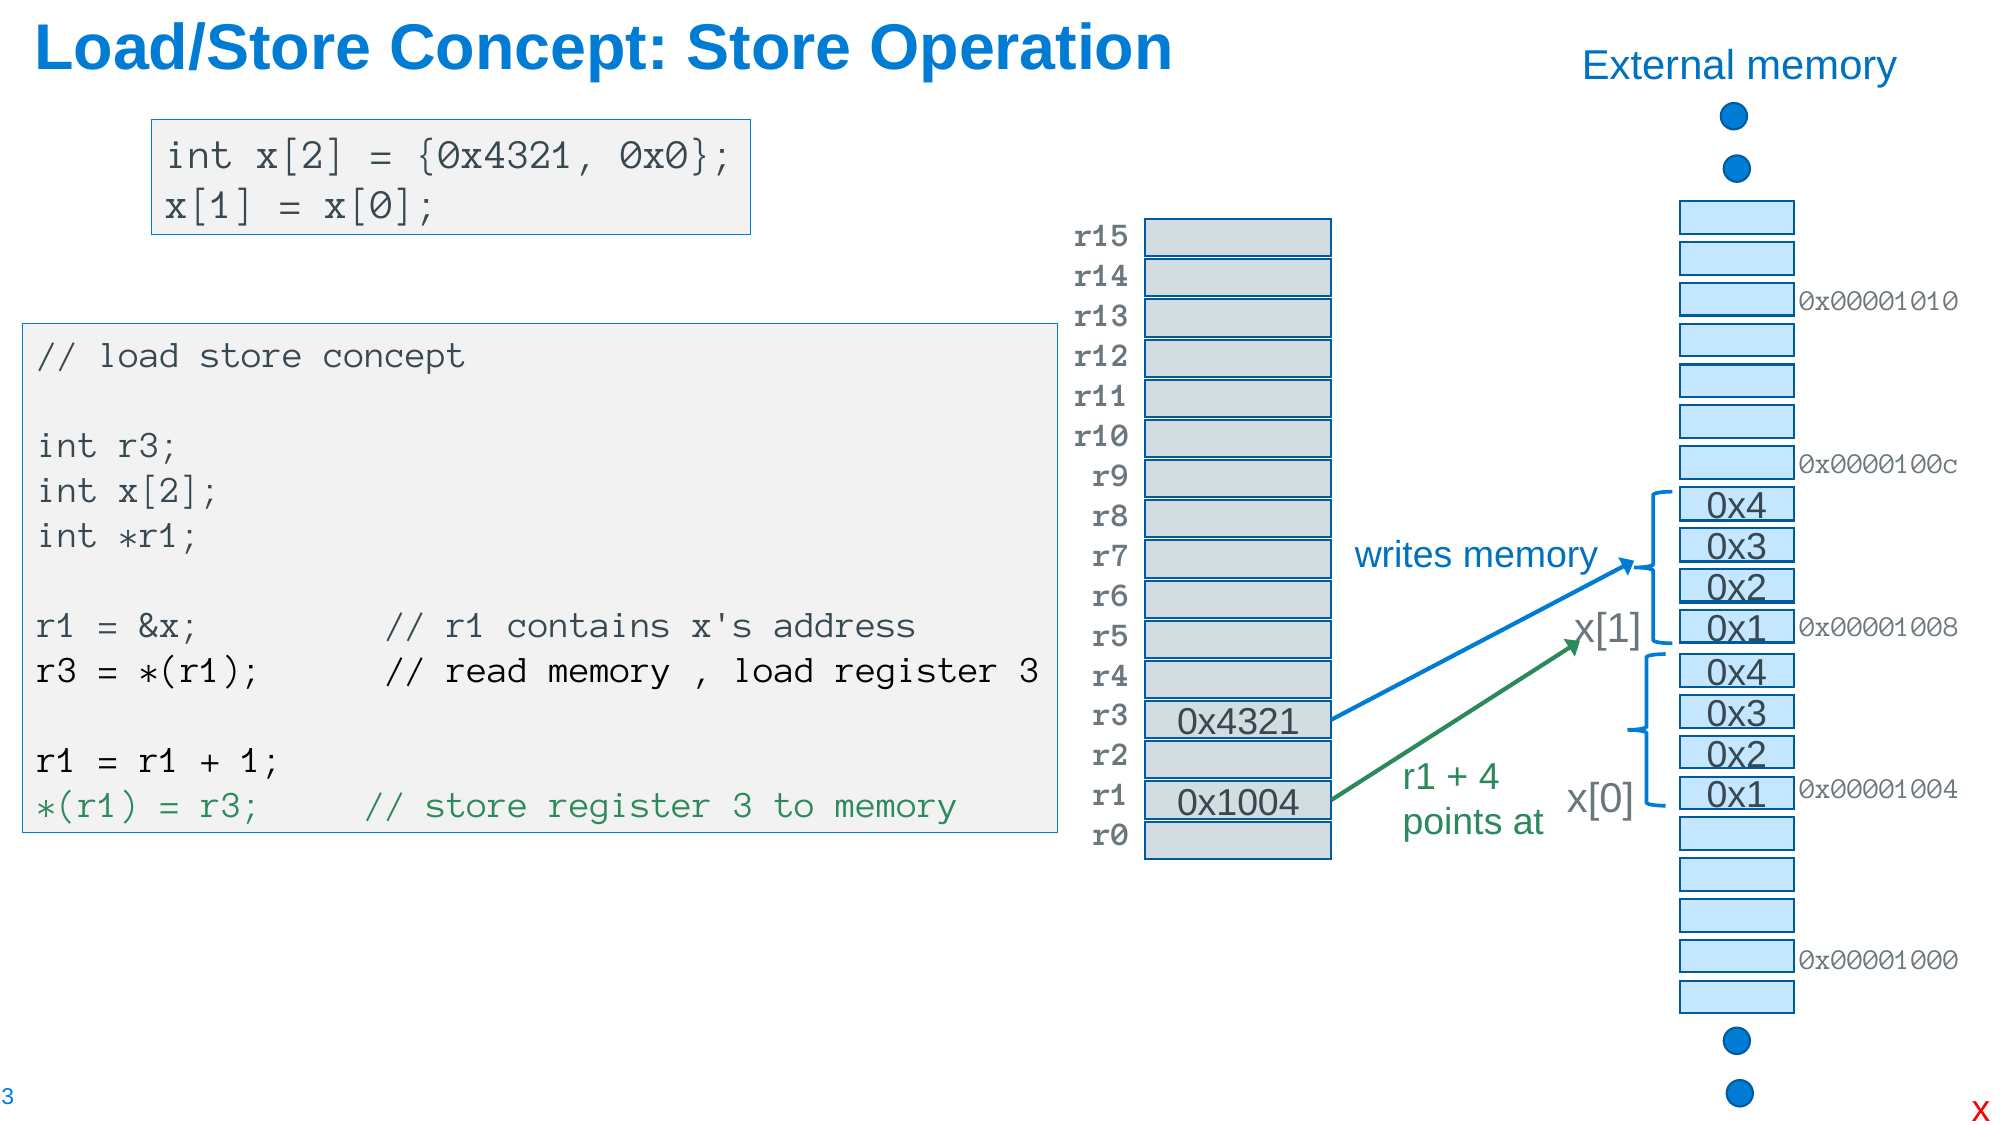

# Load/Store Concept: Store Operation
External memory

int x[2] = {0x4321, 0x0};
x[1] = x[0];

r15
r14
r13
r12
r11
r10
r9
r8
r7
r6
r5
r4
r3
r2
r1
r0

0x00001010

// load store concept

int r3;
int x[2];
int *r1;

r1 = &x;         // r1 contains x's address
r3 = *(r1);      // read memory , load register 3

r1 = r1 + 1;
*(r1) = r3;     // store register 3 to memory

0x0000100c

0x4

writes memory
0x3

0x2

x[1]
0x00001008
0x1

0x4

0x3
0x4321
0x2

r1 + 4
points at
0x00001004
x[0]
0x1
0x1004

0x00001000

x